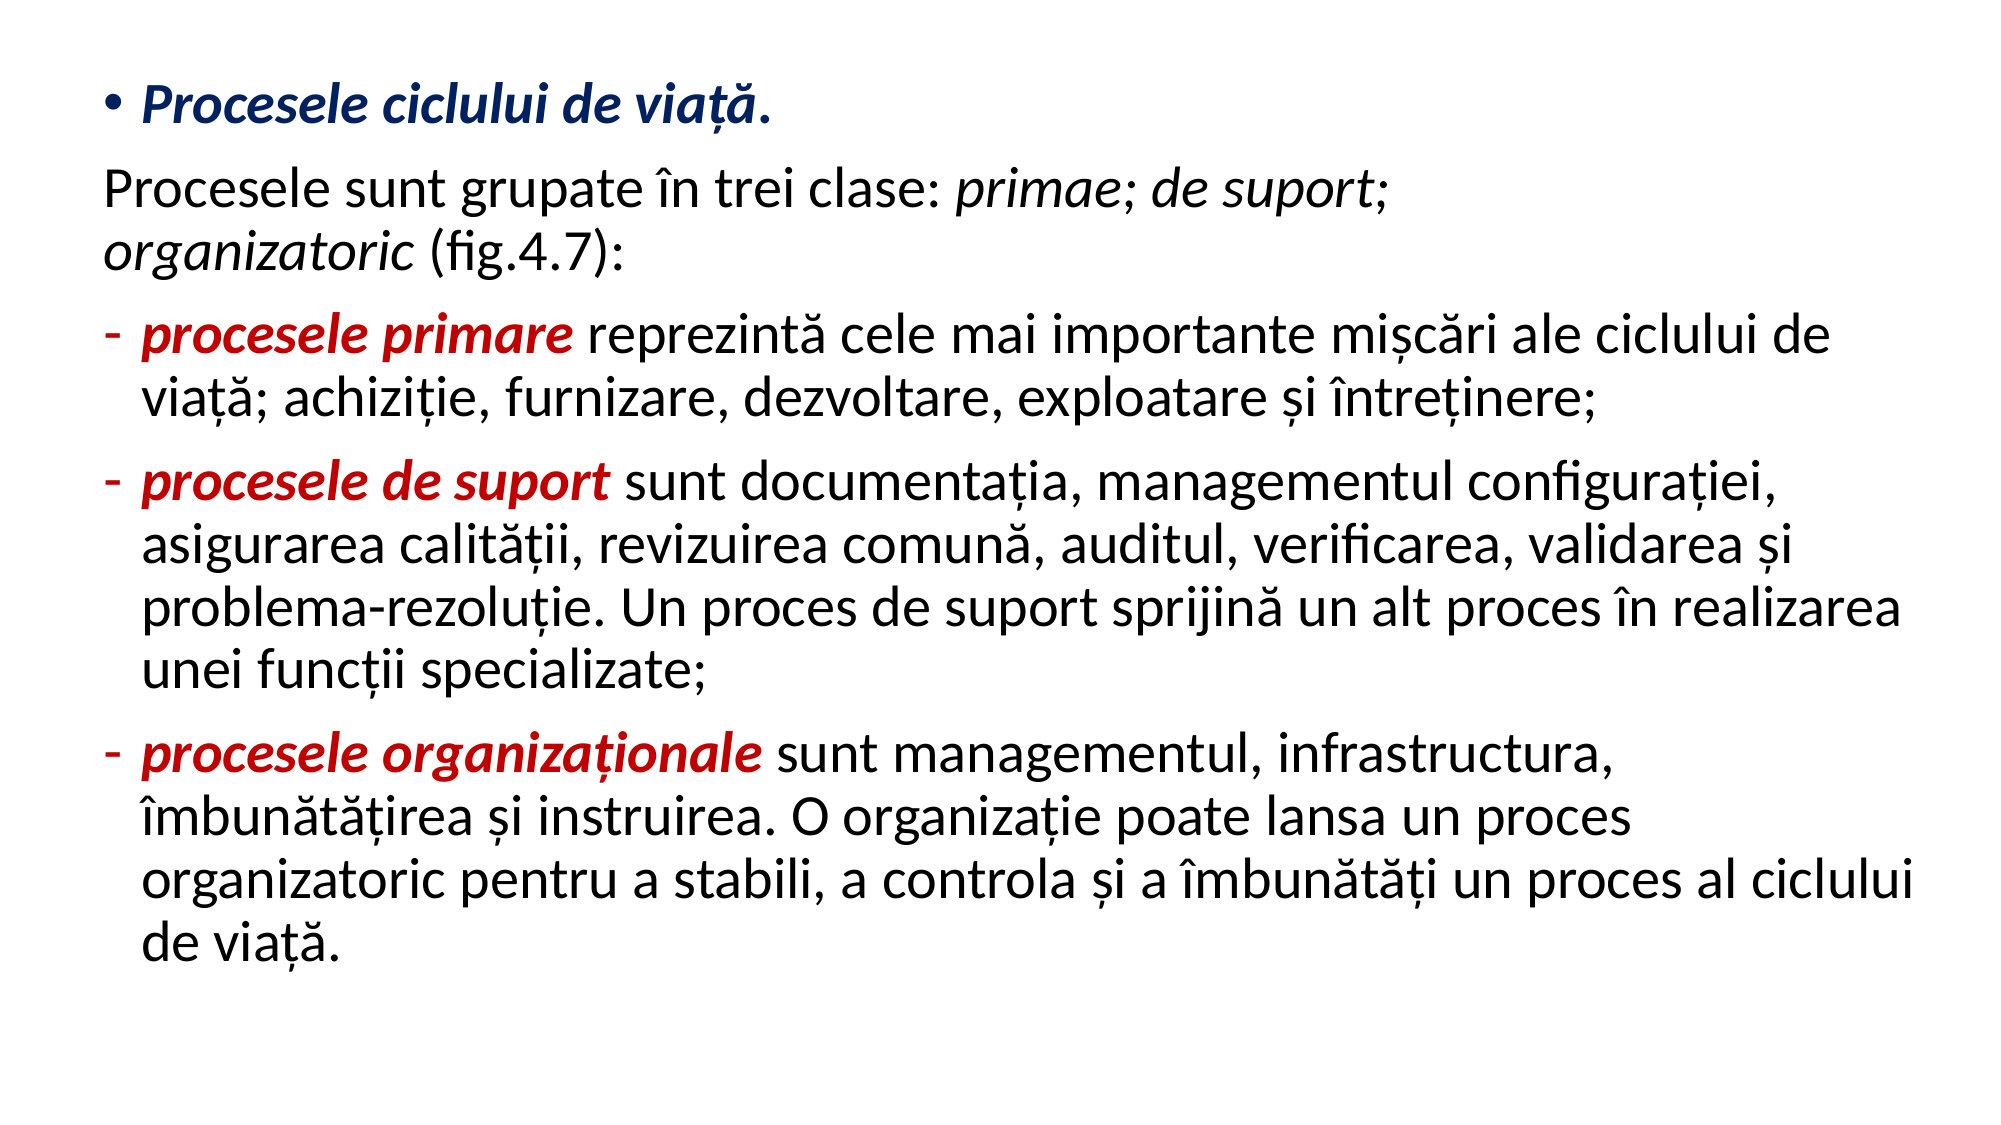

Procesele ciclului de viaţă.
Procesele sunt grupate în trei clase: primae; de suport;
organizatoric (fig.4.7):
procesele primare reprezintă cele mai importante mişcări ale ciclului de viaţă; achiziţie, furnizare, dezvoltare, exploatare şi întreţinere;
procesele de suport sunt documentaţia, managementul configuraţiei, asigurarea calităţii, revizuirea comună, auditul, verificarea, validarea şi problema-rezoluţie. Un proces de suport sprijină un alt proces în realizarea unei funcţii specializate;
procesele organizaţionale sunt managementul, infrastructura, îmbunătăţirea şi instruirea. O organizaţie poate lansa un proces organizatoric pentru a stabili, a controla şi a îmbunătăţi un proces al ciclului de viaţă.